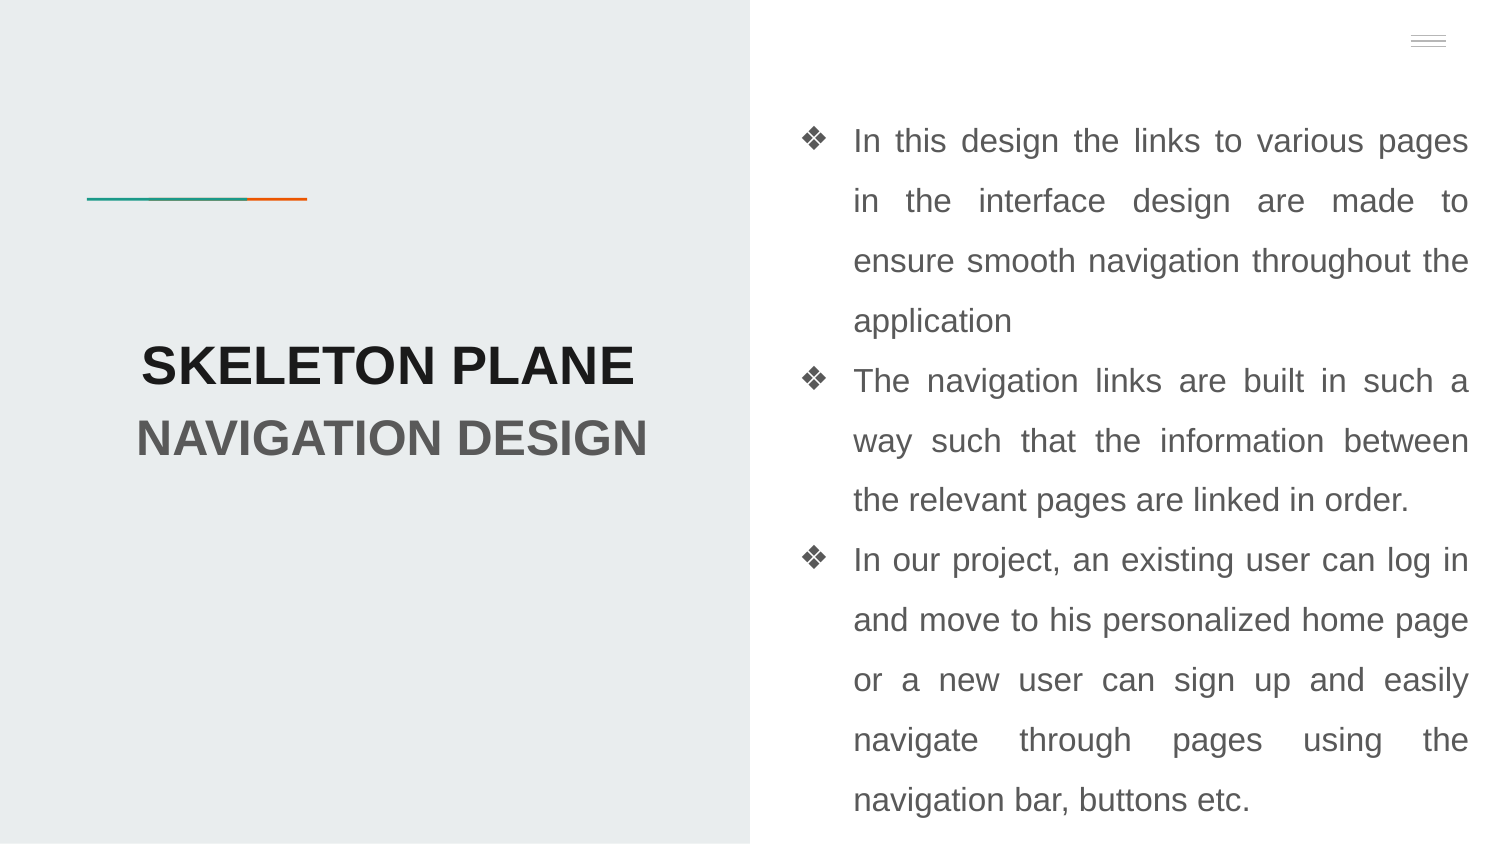

In this design the links to various pages in the interface design are made to ensure smooth navigation throughout the application
The navigation links are built in such a way such that the information between the relevant pages are linked in order.
In our project, an existing user can log in and move to his personalized home page or a new user can sign up and easily navigate through pages using the navigation bar, buttons etc.
# SKELETON PLANE
 NAVIGATION DESIGN